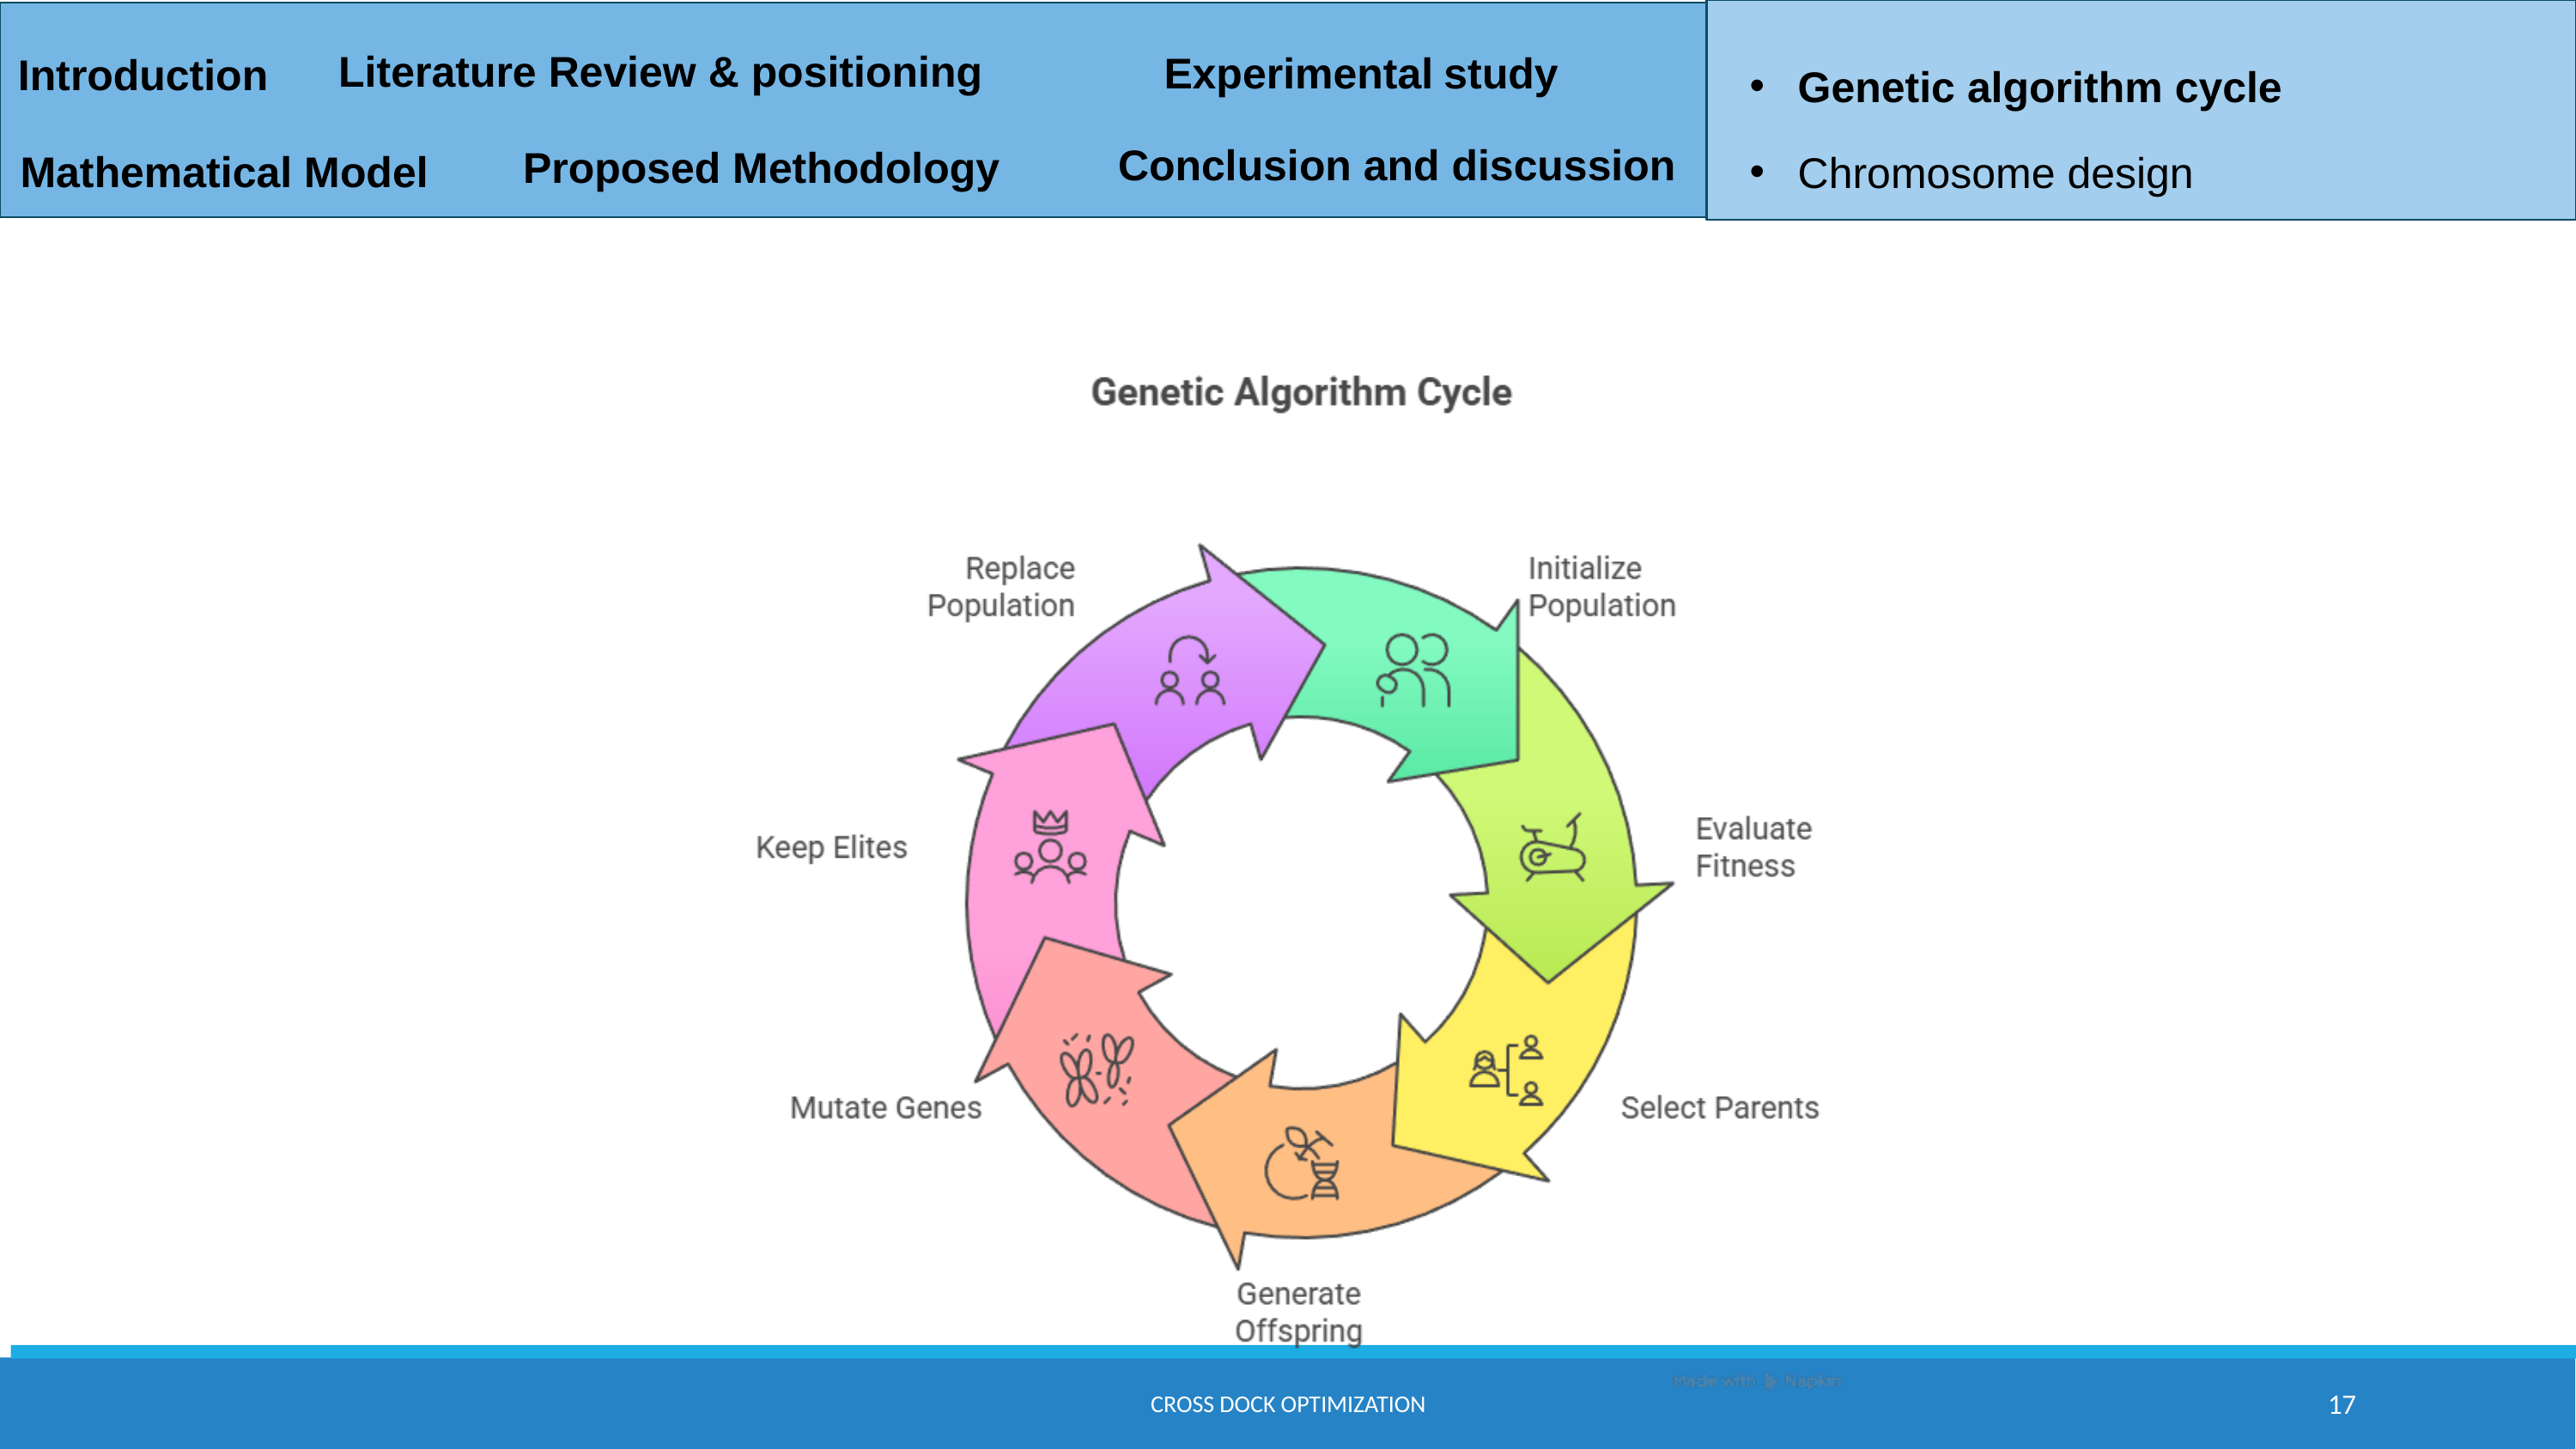

Literature Review & positioning
Experimental study
Introduction
Genetic algorithm cycle
Conclusion and discussion
Proposed Methodology
Mathematical Model
Chromosome design

Cross dock optimization
17